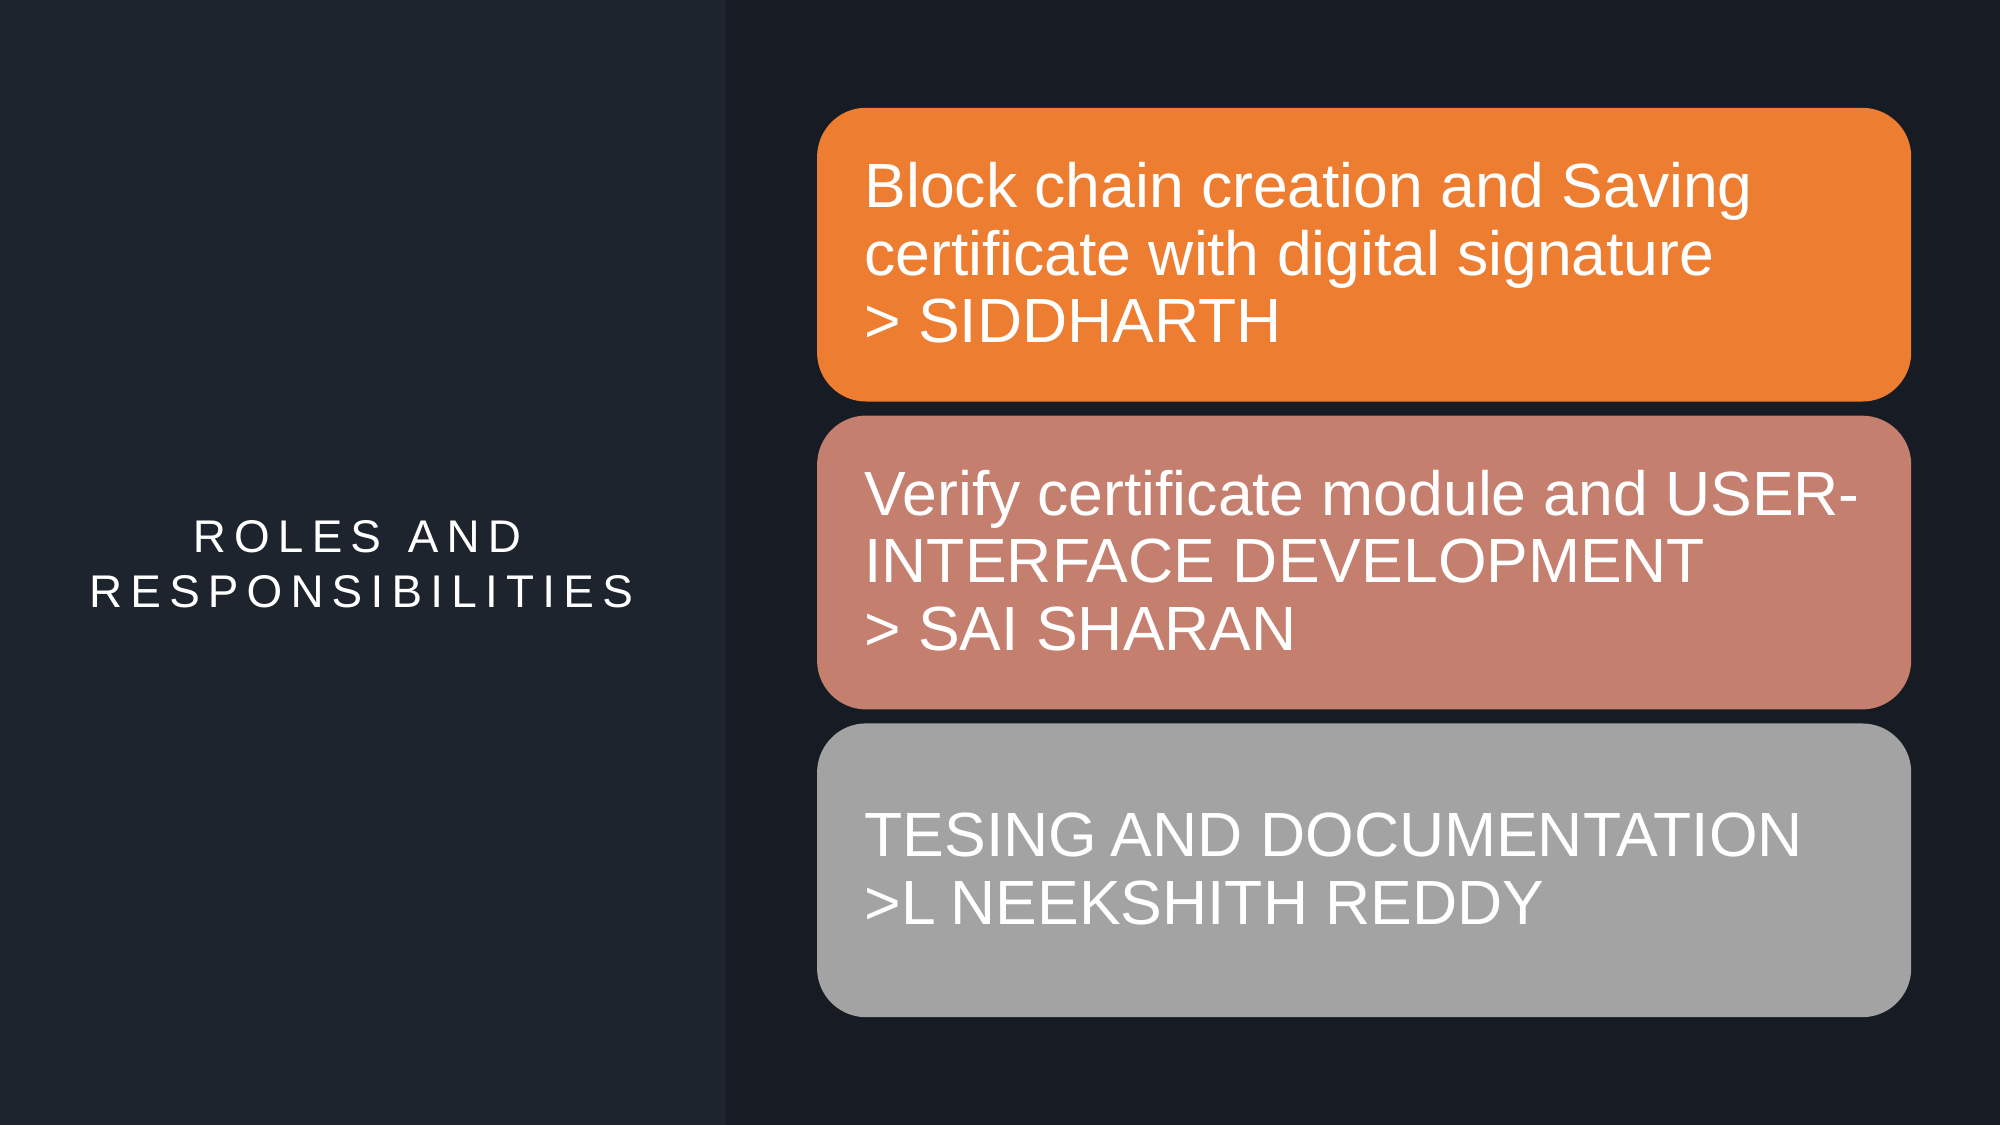

Block chain creation and Saving certificate with digital signature
> SIDDHARTH
Verify certificate module and USER-INTERFACE DEVELOPMENT
> SAI SHARAN
TESING AND DOCUMENTATION
>L NEEKSHITH REDDY
# ROLES AND RESPONSIBILITIES